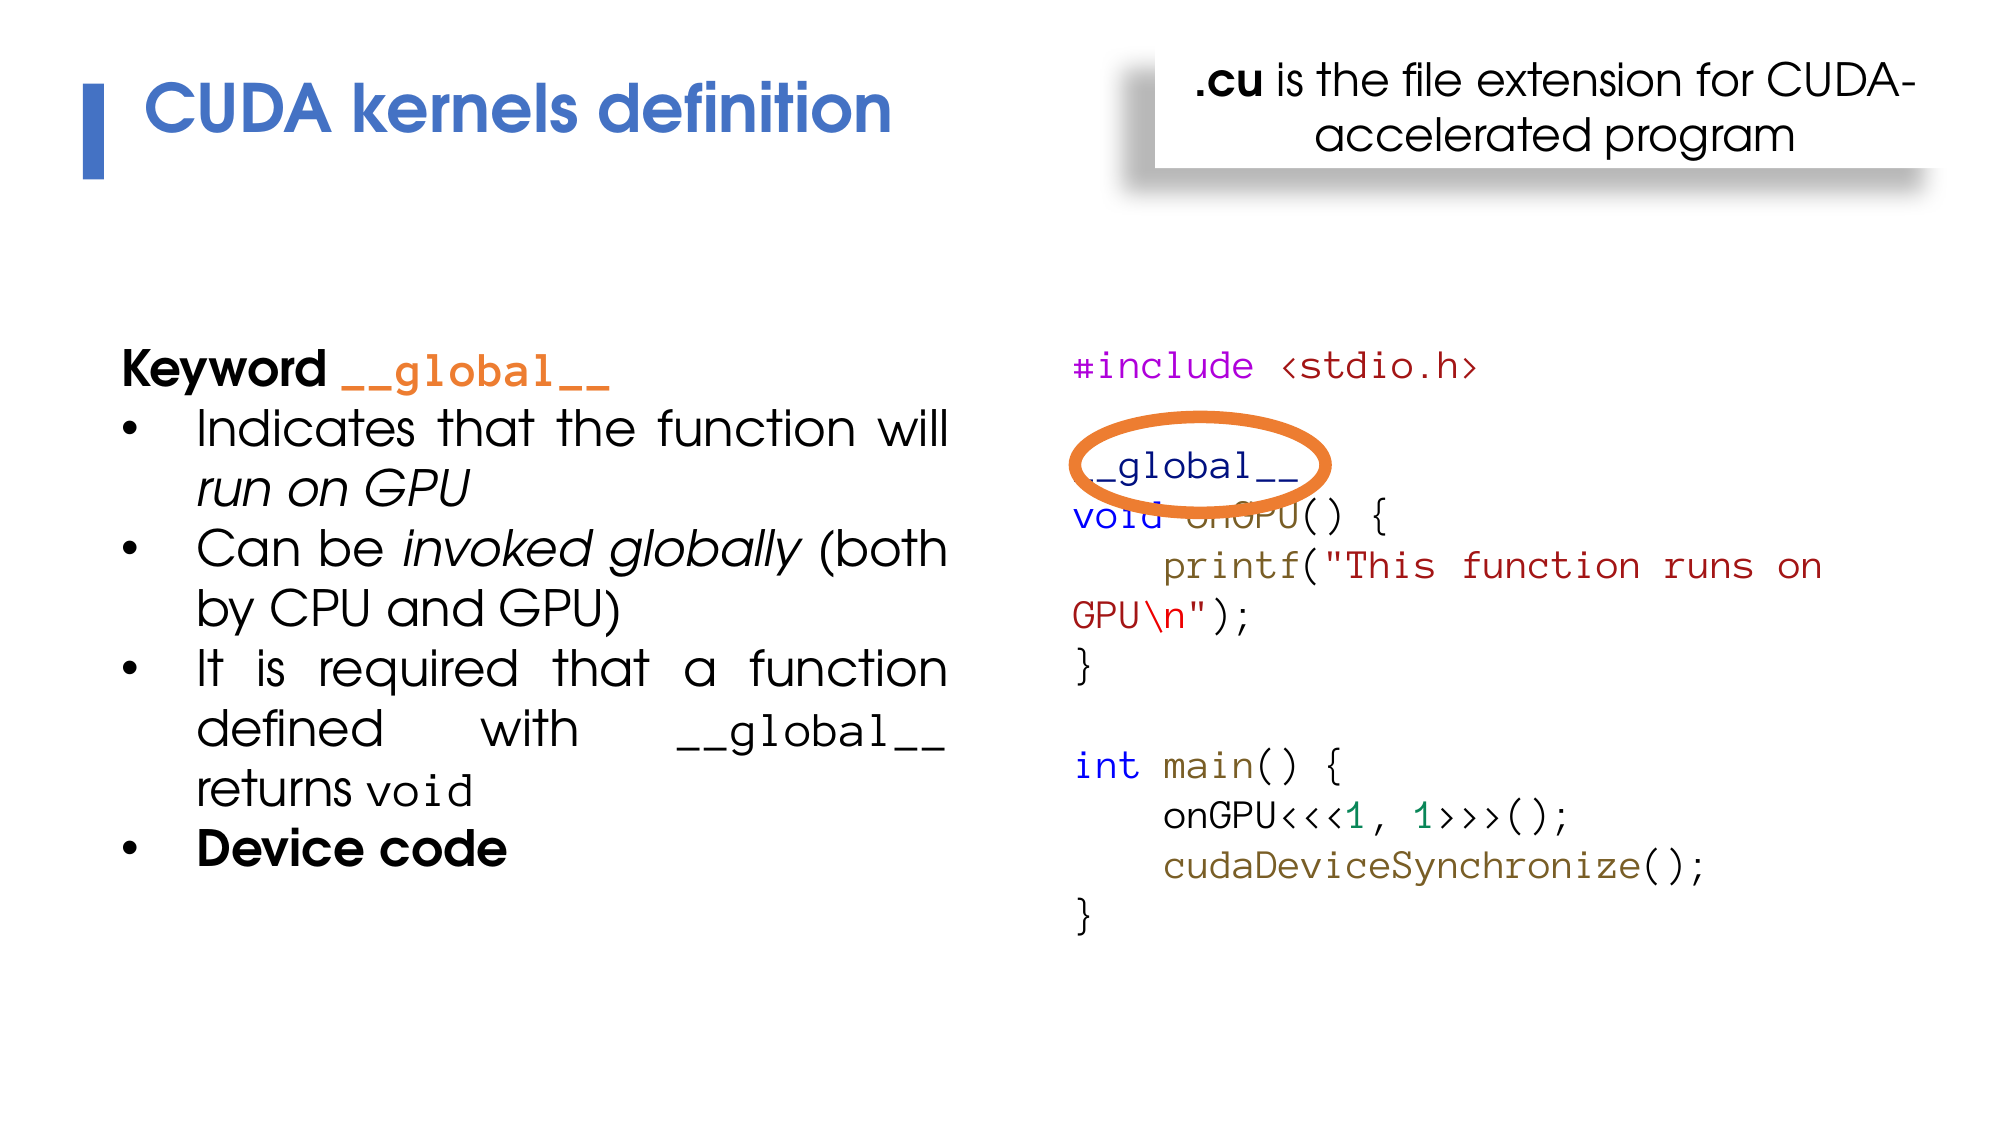

.cu is the file extension for CUDA-accelerated program
CUDA kernels definition

Keyword __global__
Indicates that the function will run on GPU
Can be invoked globally (both by CPU and GPU)
It is required that a function defined with __global__ returns void
Device code
#include <stdio.h>
__global__
void onGPU() {
    printf("This function runs on GPU\n");
}
int main() {
    onGPU<<<1, 1>>>();
    cudaDeviceSynchronize();
}